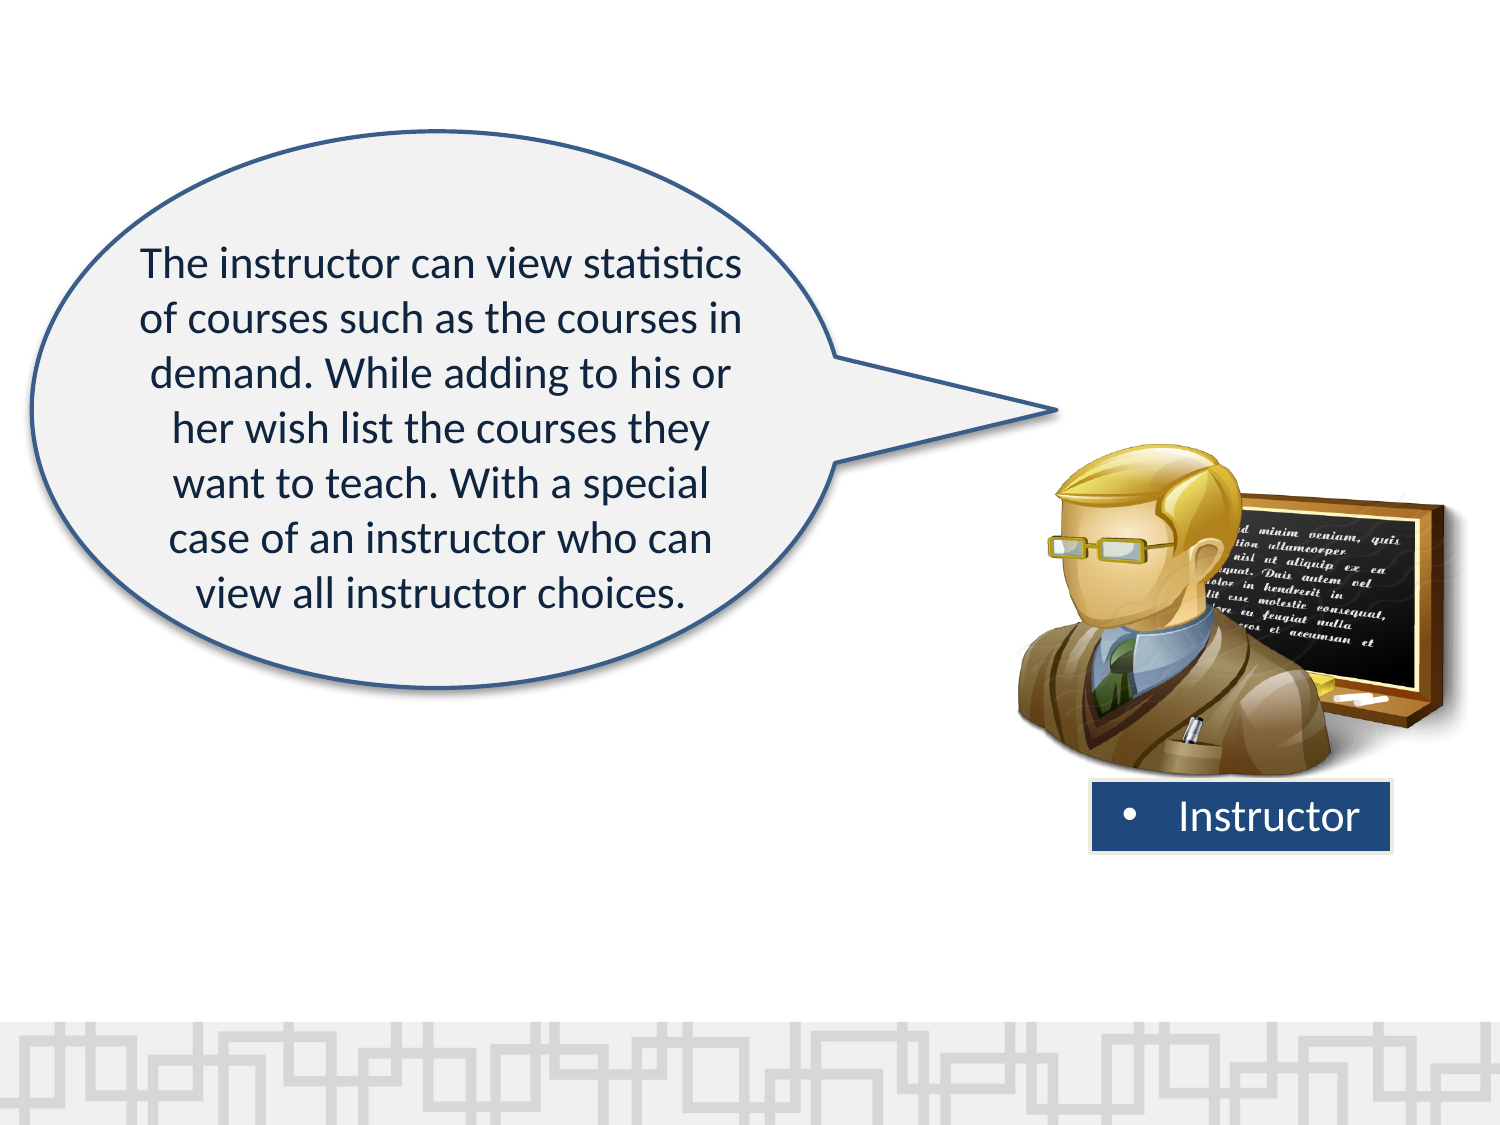

The instructor can view statistics of courses such as the courses in demand. While adding to his or her wish list the courses they want to teach. With a special case of an instructor who can view all instructor choices.

Instructor